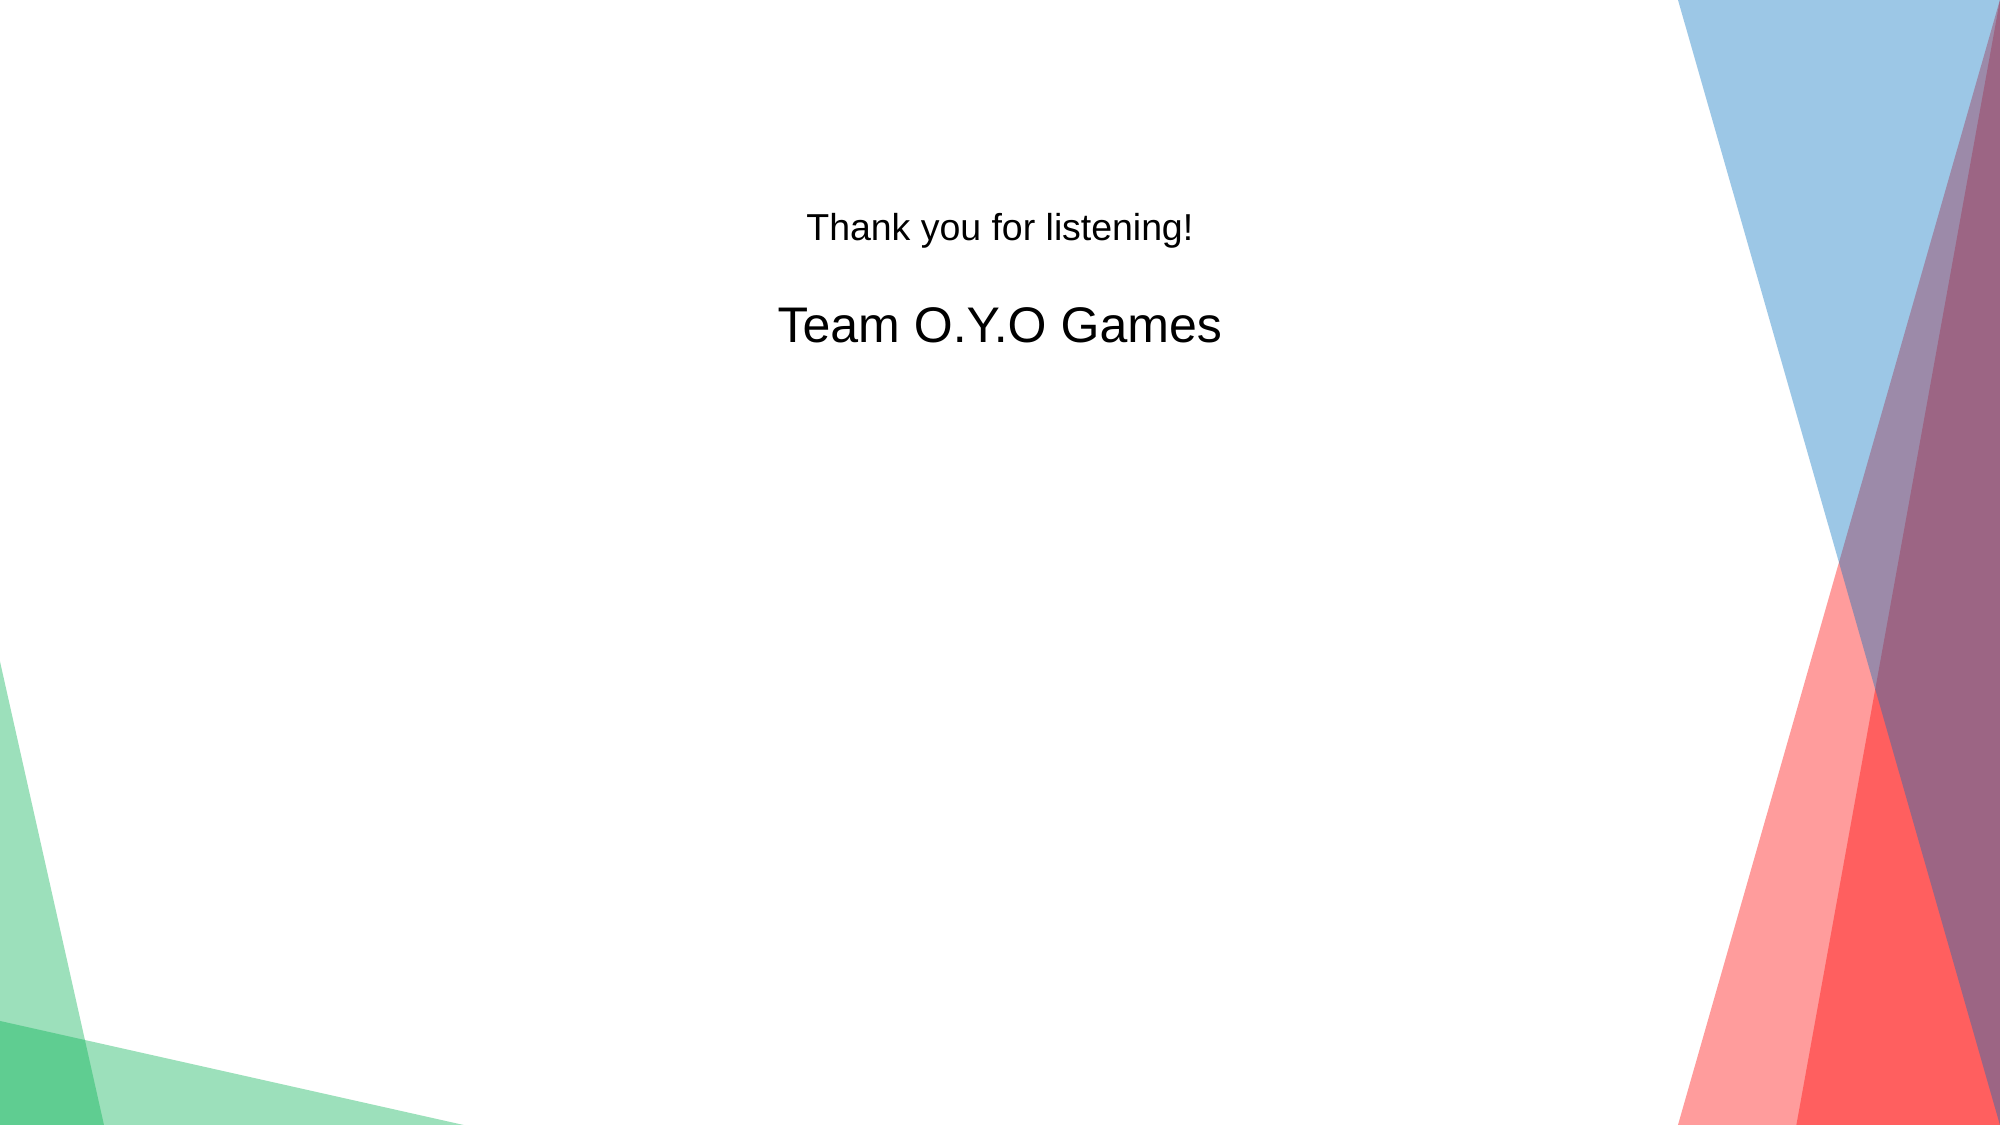

Thank you for listening!

Team O.Y.O Games